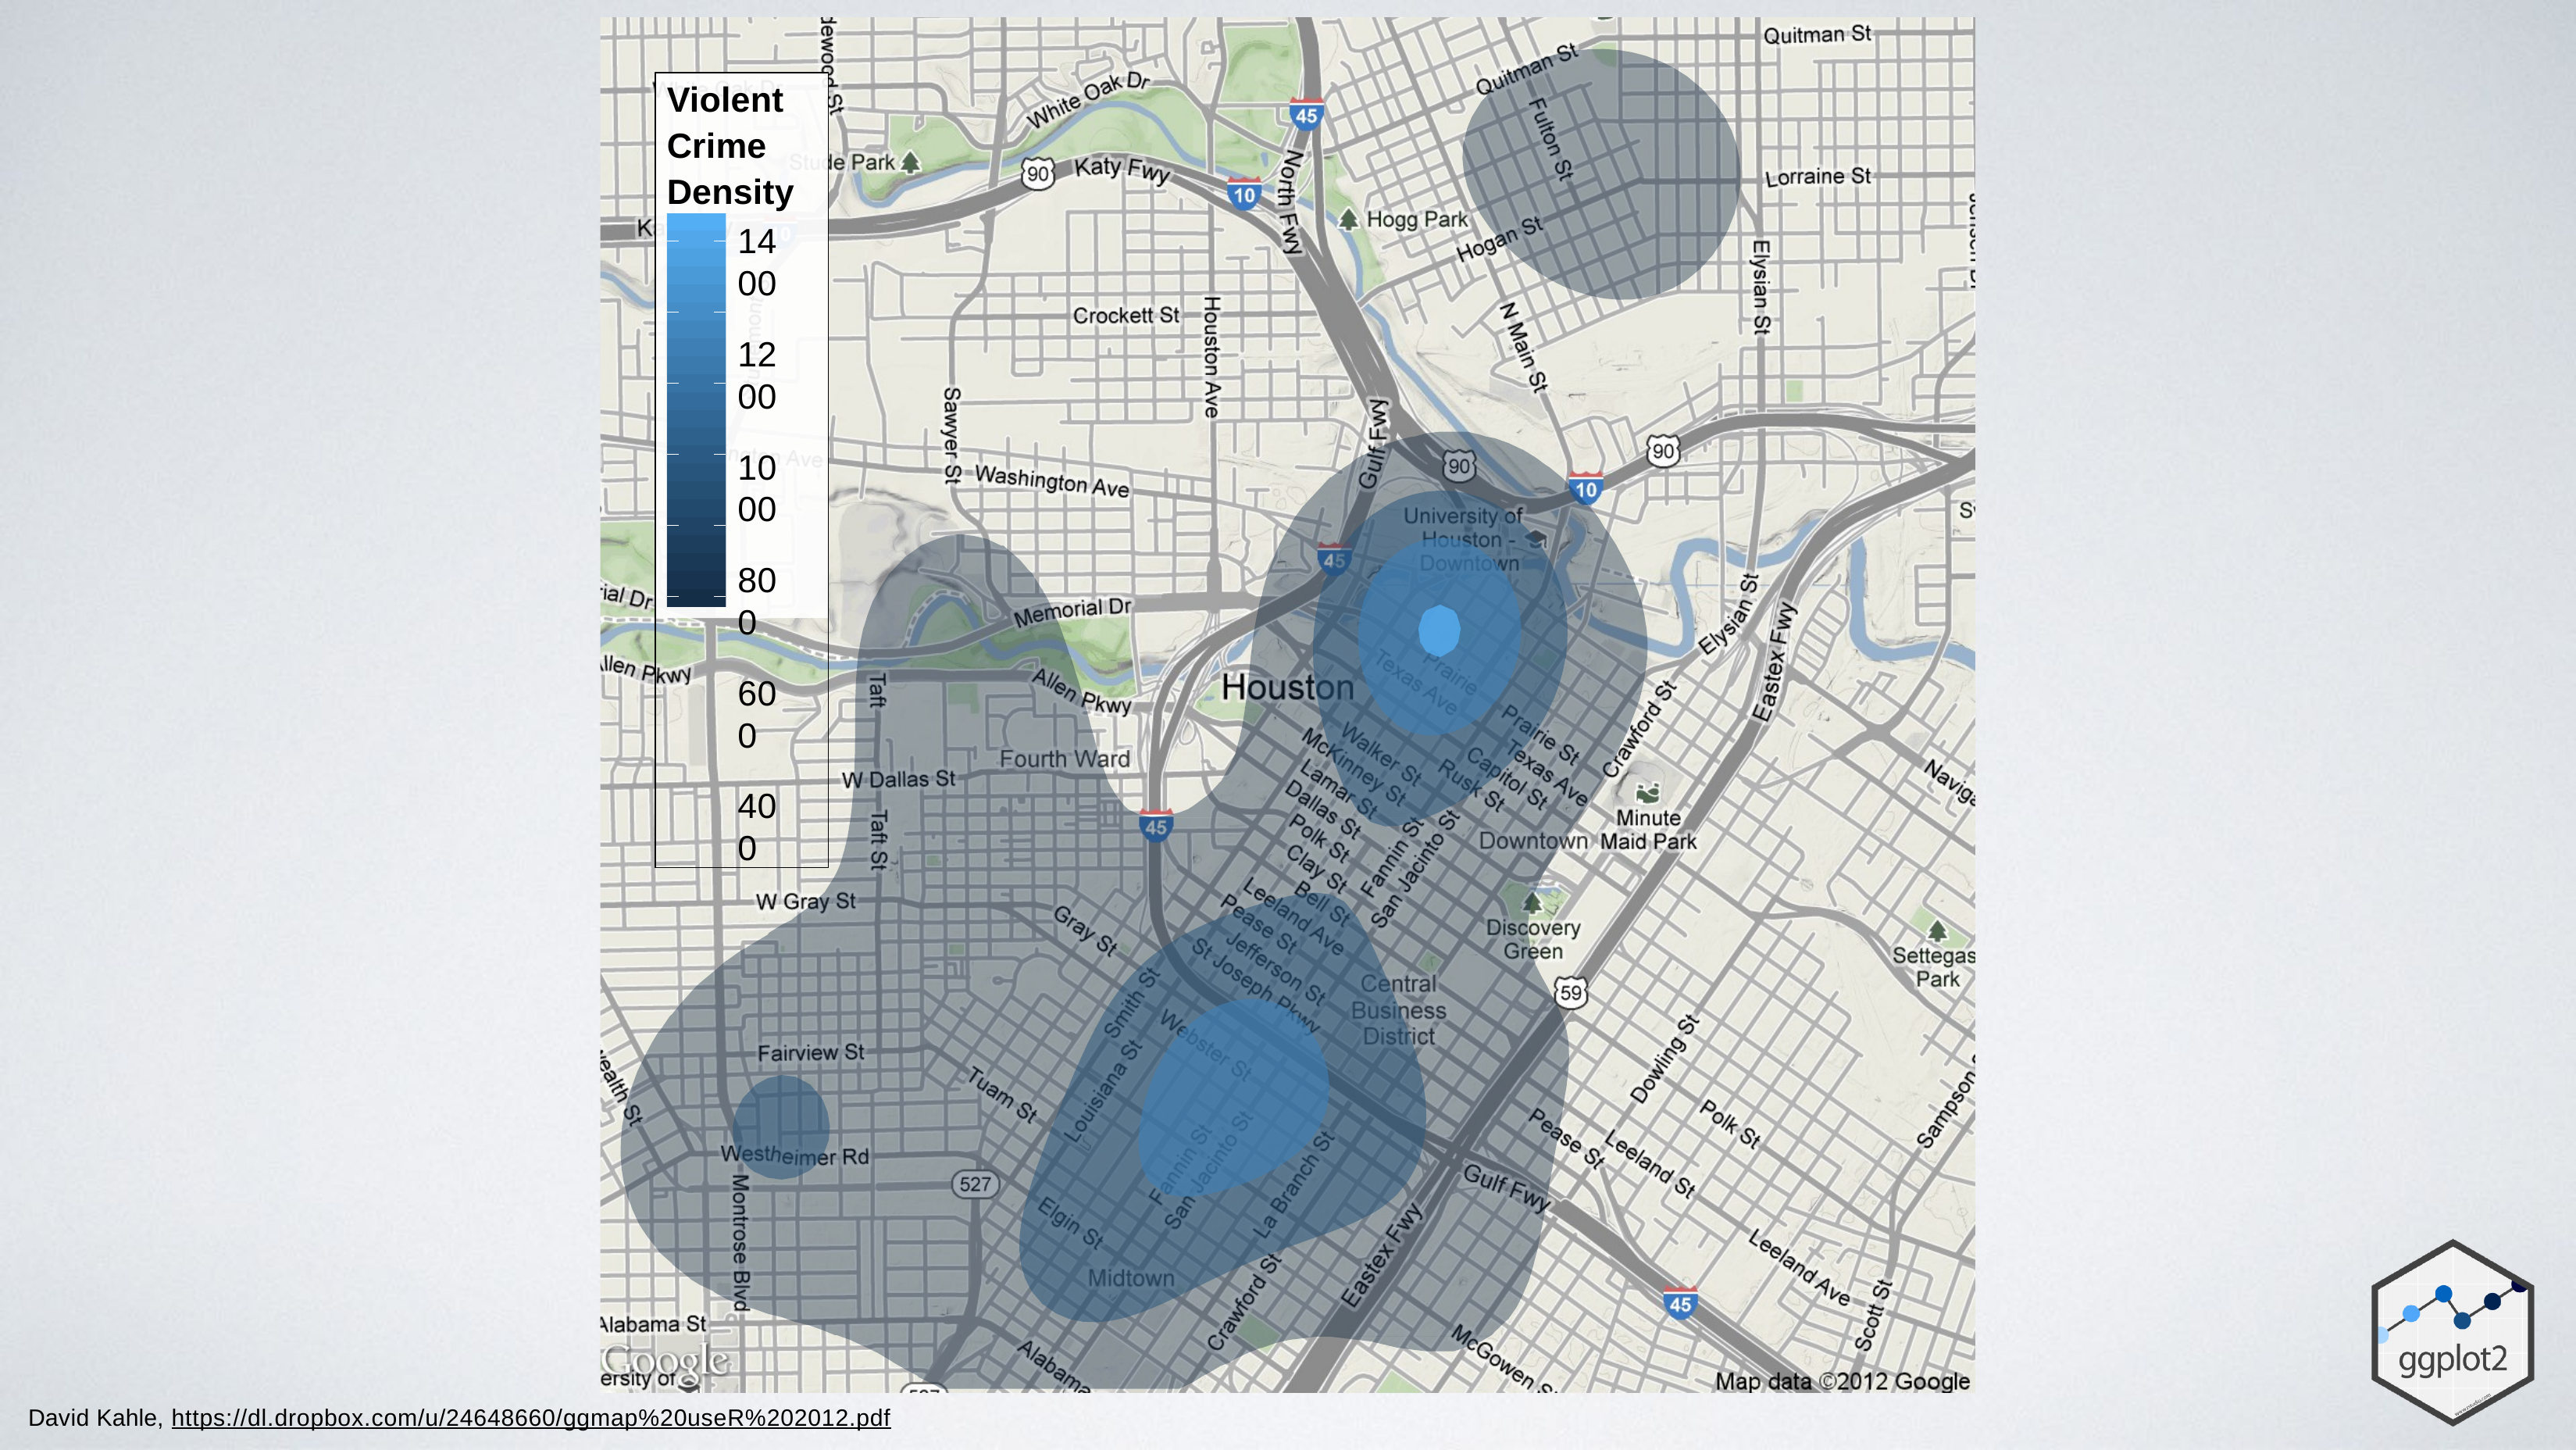

Violent  Crime  Density
1400
1200
1000
800
600
400

David Kahle, https://dl.dropbox.com/u/24648660/ggmap%20useR%202012.pdf